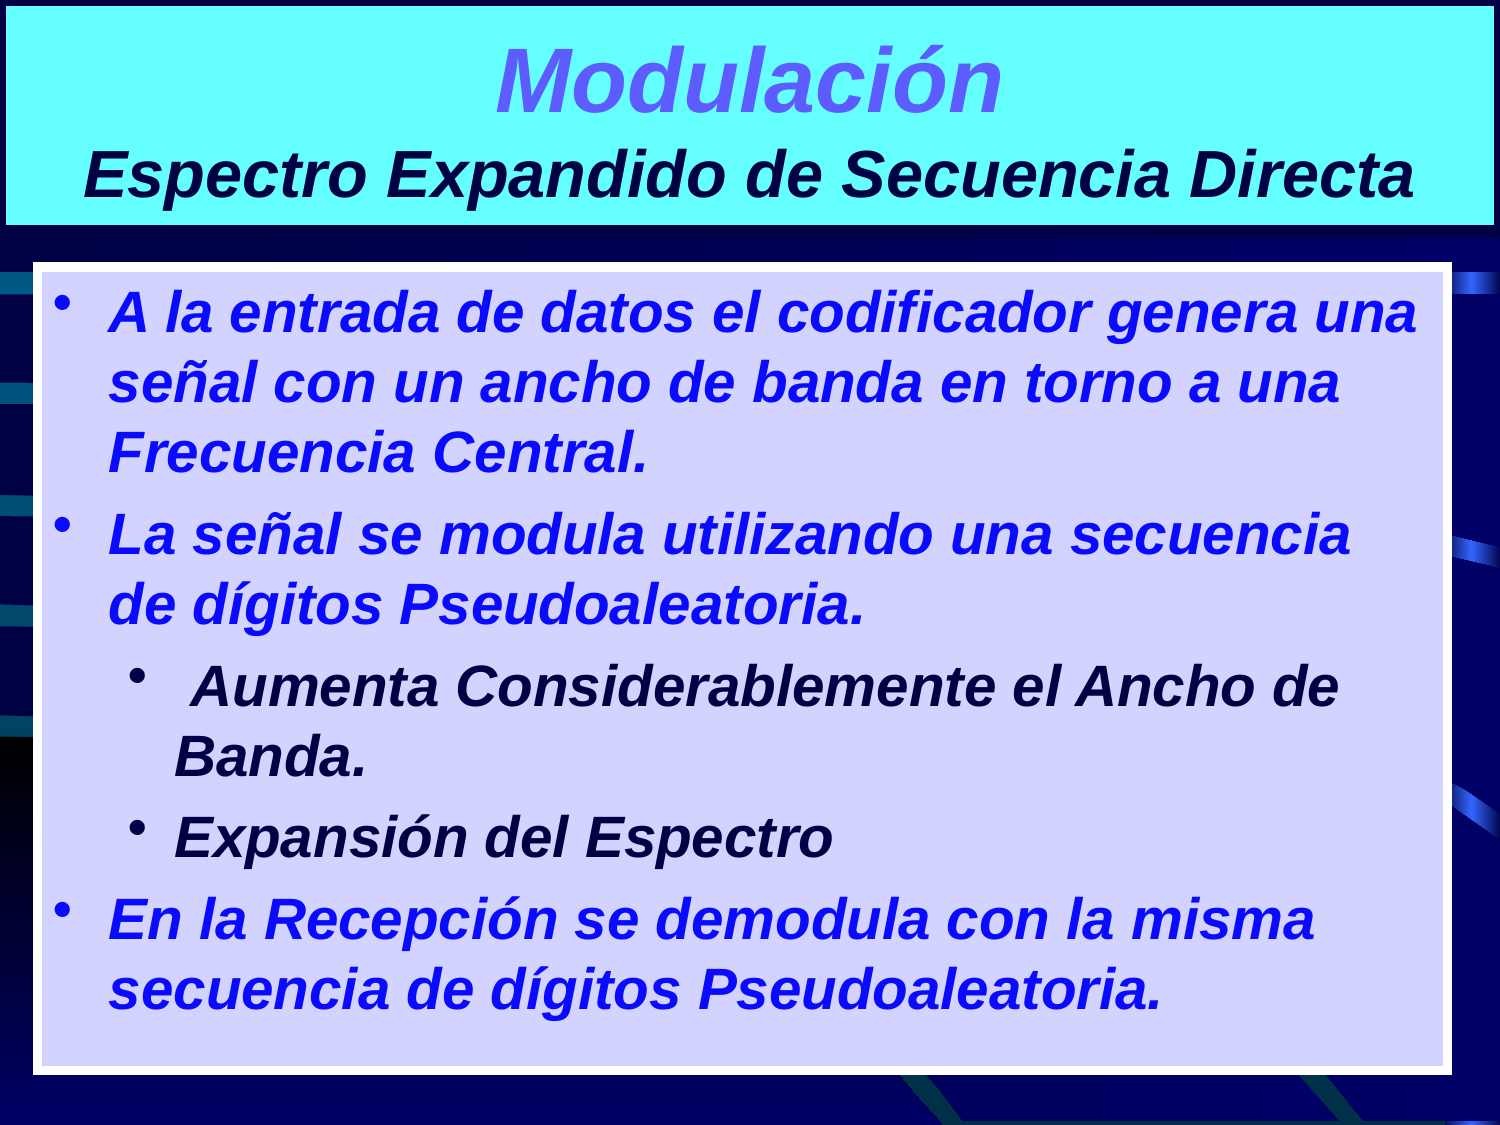

# Modulación Espectro Expandido de Secuencia Directa
A la entrada de datos el codificador genera una señal con un ancho de banda en torno a una Frecuencia Central.
La señal se modula utilizando una secuencia de dígitos Pseudoaleatoria.
 Aumenta Considerablemente el Ancho de Banda.
Expansión del Espectro
En la Recepción se demodula con la misma secuencia de dígitos Pseudoaleatoria.

32